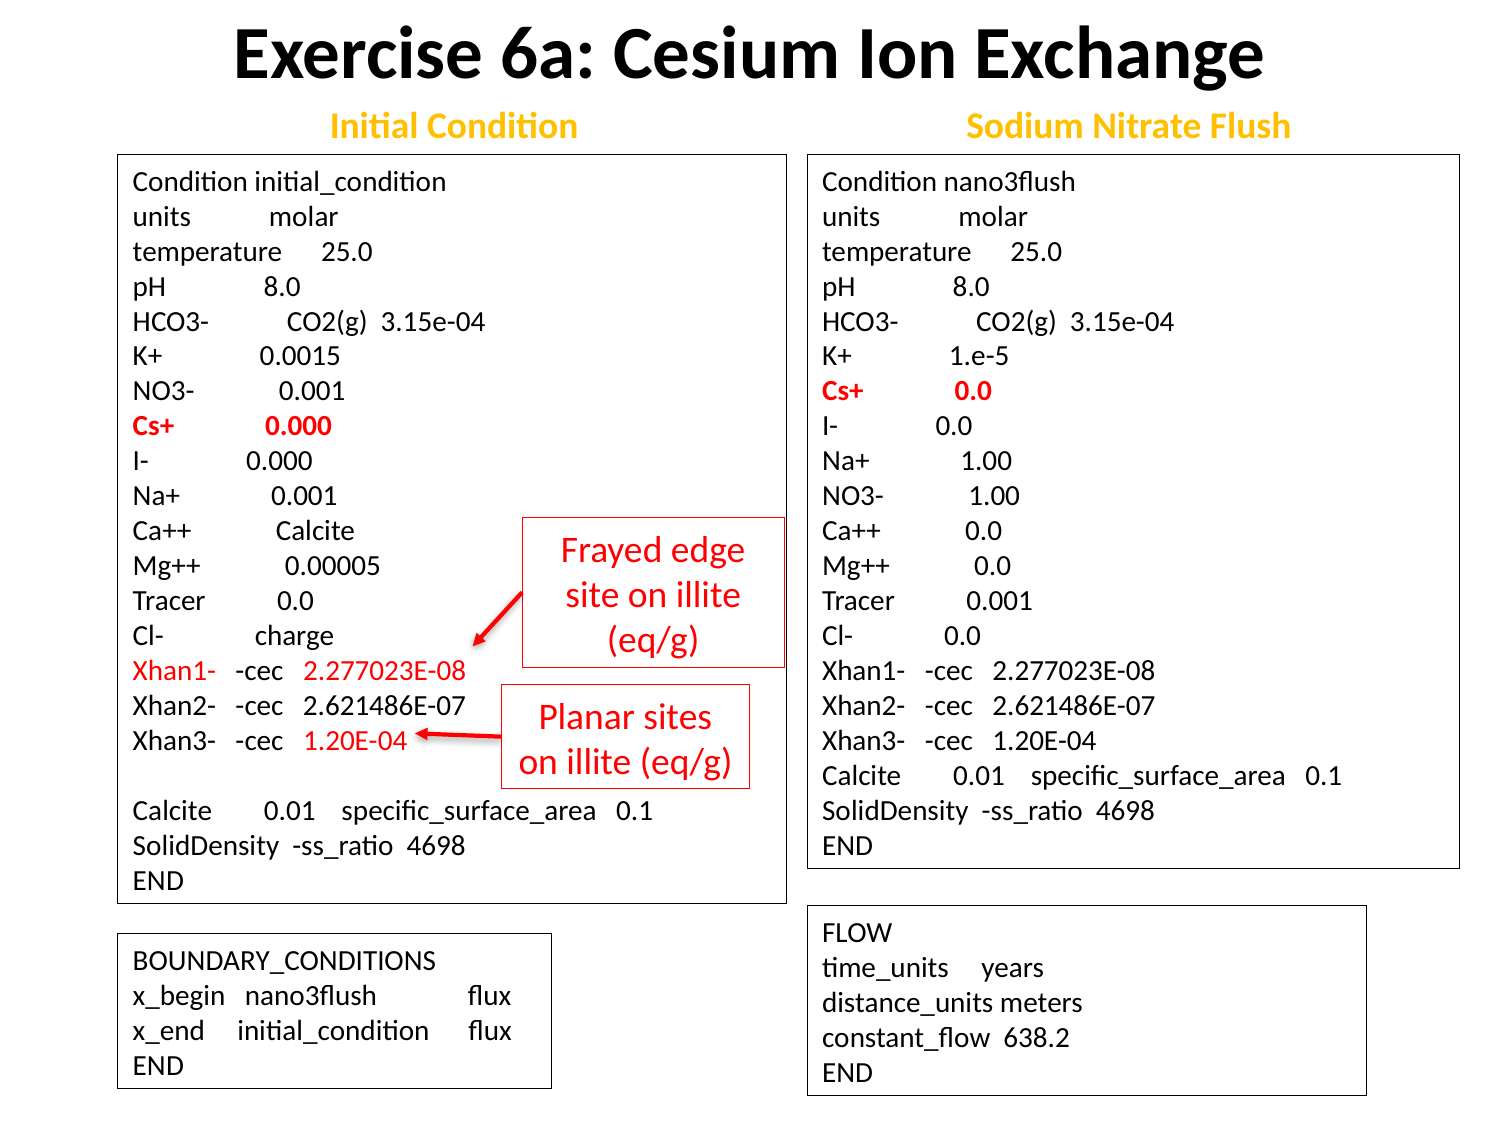

Exercise 6a: Cesium Ion Exchange
Initial Condition
Sodium Nitrate Flush
Condition initial_condition
units            molar
temperature      25.0
pH               8.0
HCO3-            CO2(g)  3.15e-04
K+               0.0015
NO3-             0.001
Cs+              0.000
I-               0.000
Na+              0.001
Ca++             Calcite
Mg++             0.00005
Tracer           0.0
Cl-              charge
Xhan1-   -cec   2.277023E-08
Xhan2-   -cec   2.621486E-07
Xhan3-   -cec   1.20E-04

Calcite        0.01    specific_surface_area   0.1
SolidDensity  -ss_ratio  4698
END
Condition nano3flush
units            molar
temperature      25.0
pH               8.0
HCO3-            CO2(g)  3.15e-04
K+               1.e-5
Cs+              0.0
I-               0.0
Na+              1.00
NO3-             1.00
Ca++             0.0
Mg++             0.0
Tracer           0.001
Cl-              0.0
Xhan1-   -cec   2.277023E-08
Xhan2-   -cec   2.621486E-07
Xhan3-   -cec   1.20E-04
Calcite        0.01    specific_surface_area   0.1
SolidDensity  -ss_ratio  4698
END
Frayed edge site on illite
(eq/g)
Planar sites on illite (eq/g)
FLOW
time_units     years
distance_units meters
constant_flow  638.2
END
BOUNDARY_CONDITIONS
x_begin   nano3flush              flux
x_end     initial_condition      flux
END